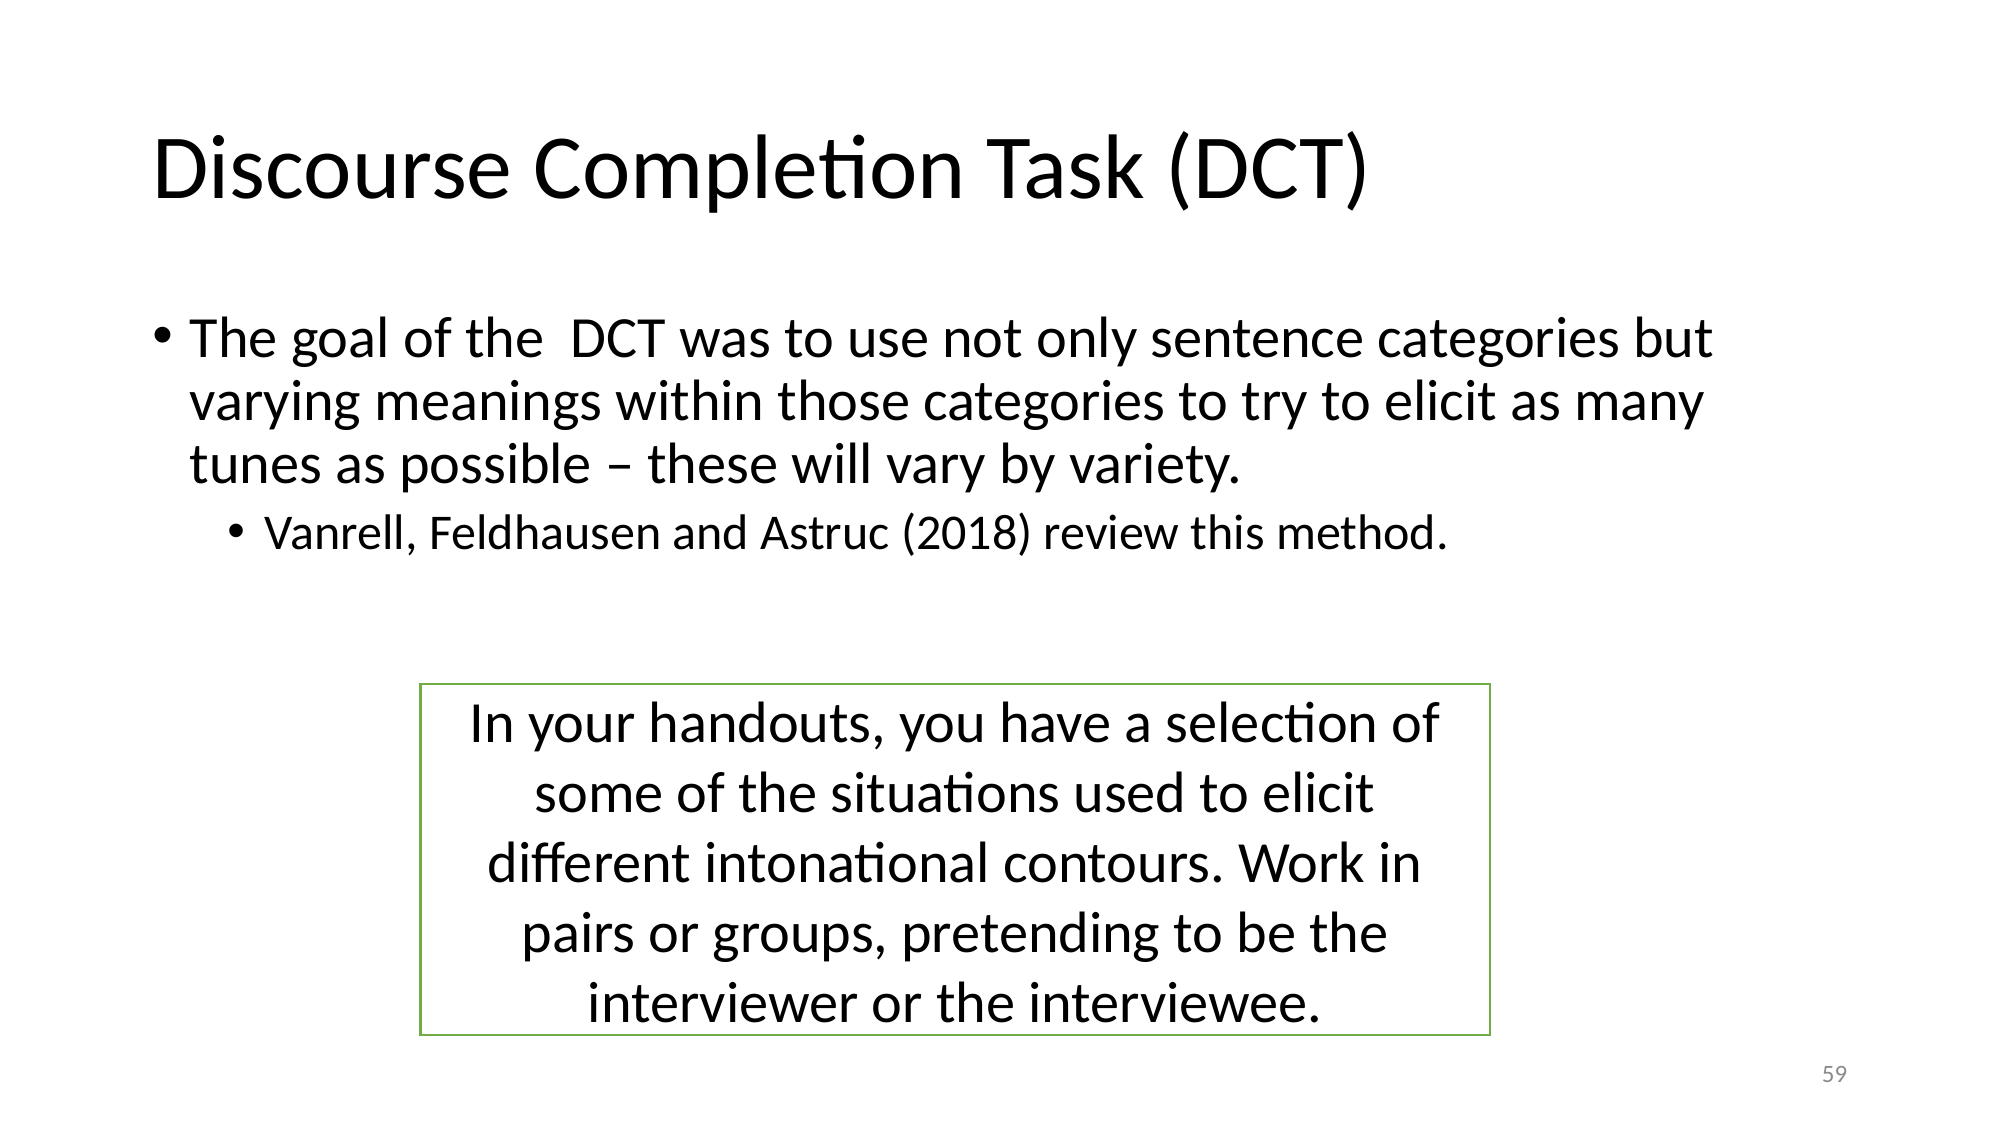

# Discourse Completion Task (DCT)
The goal of the  DCT was to use not only sentence categories but varying meanings within those categories to try to elicit as many tunes as possible – these will vary by variety.
Vanrell, Feldhausen and Astruc (2018) review this method.
In your handouts, you have a selection of some of the situations used to elicit different intonational contours. Work in pairs or groups, pretending to be the interviewer or the interviewee.
59